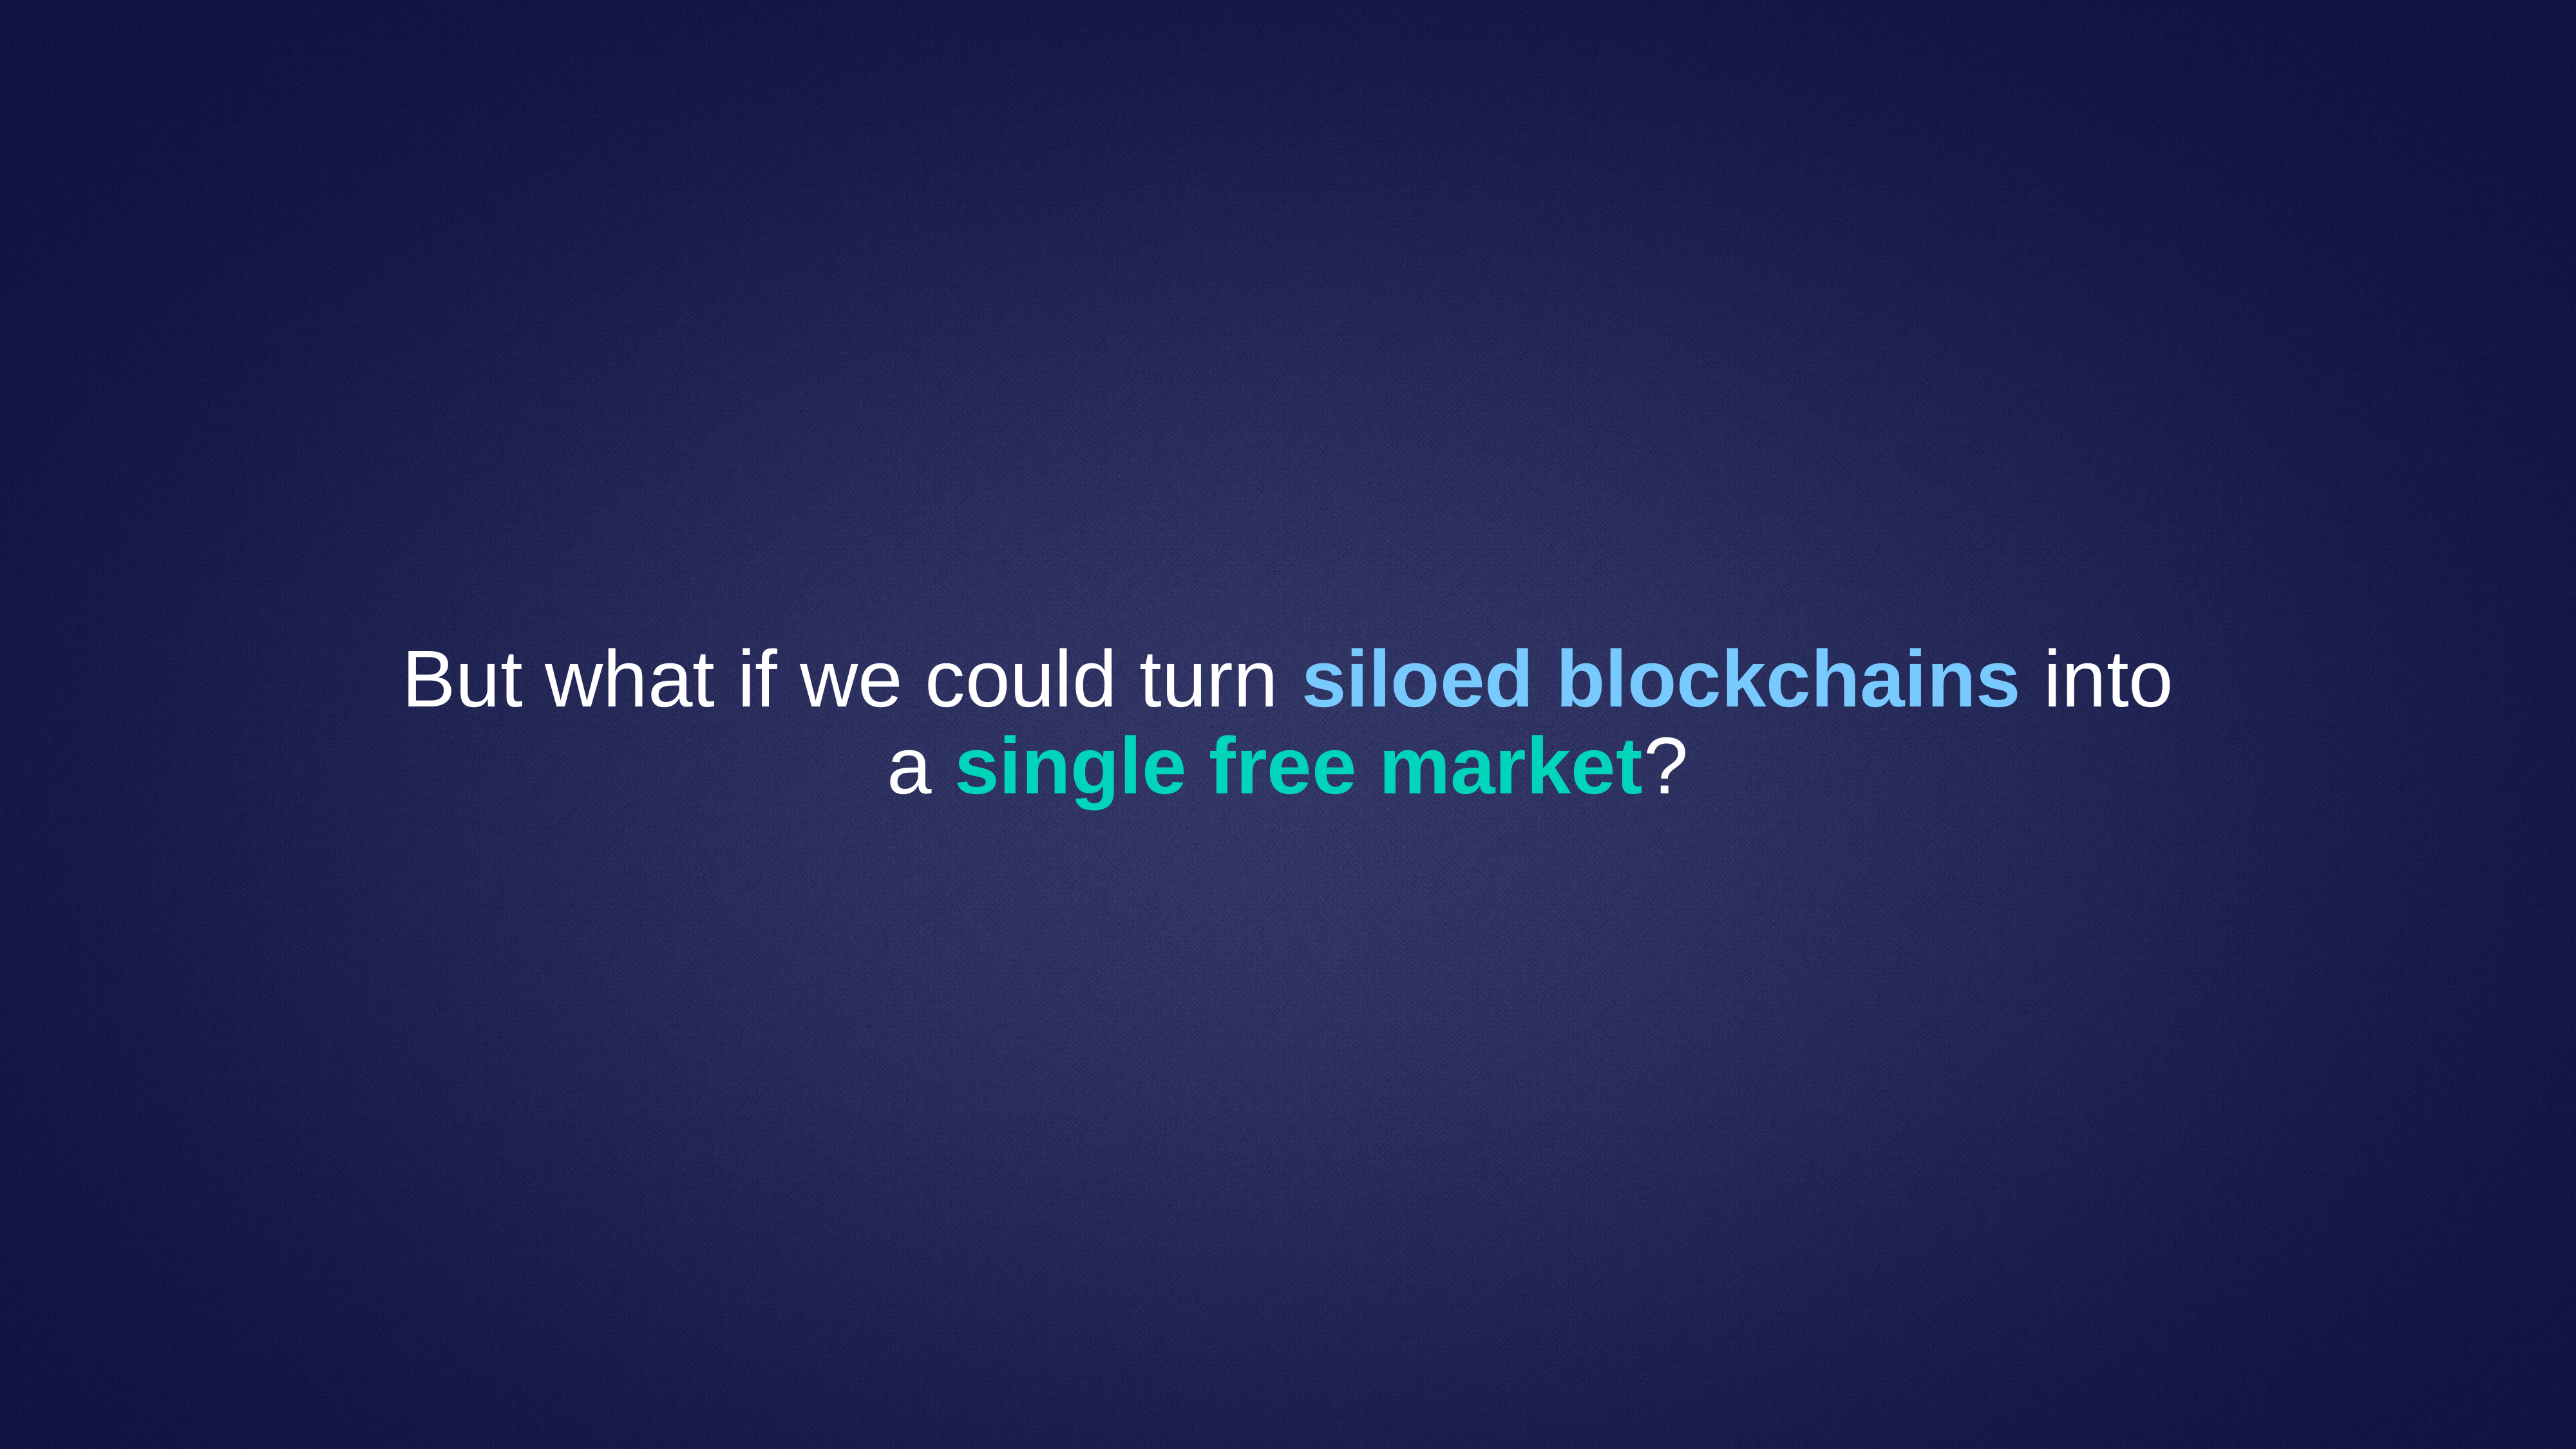

But what if we could turn siloed blockchains into a single free market?